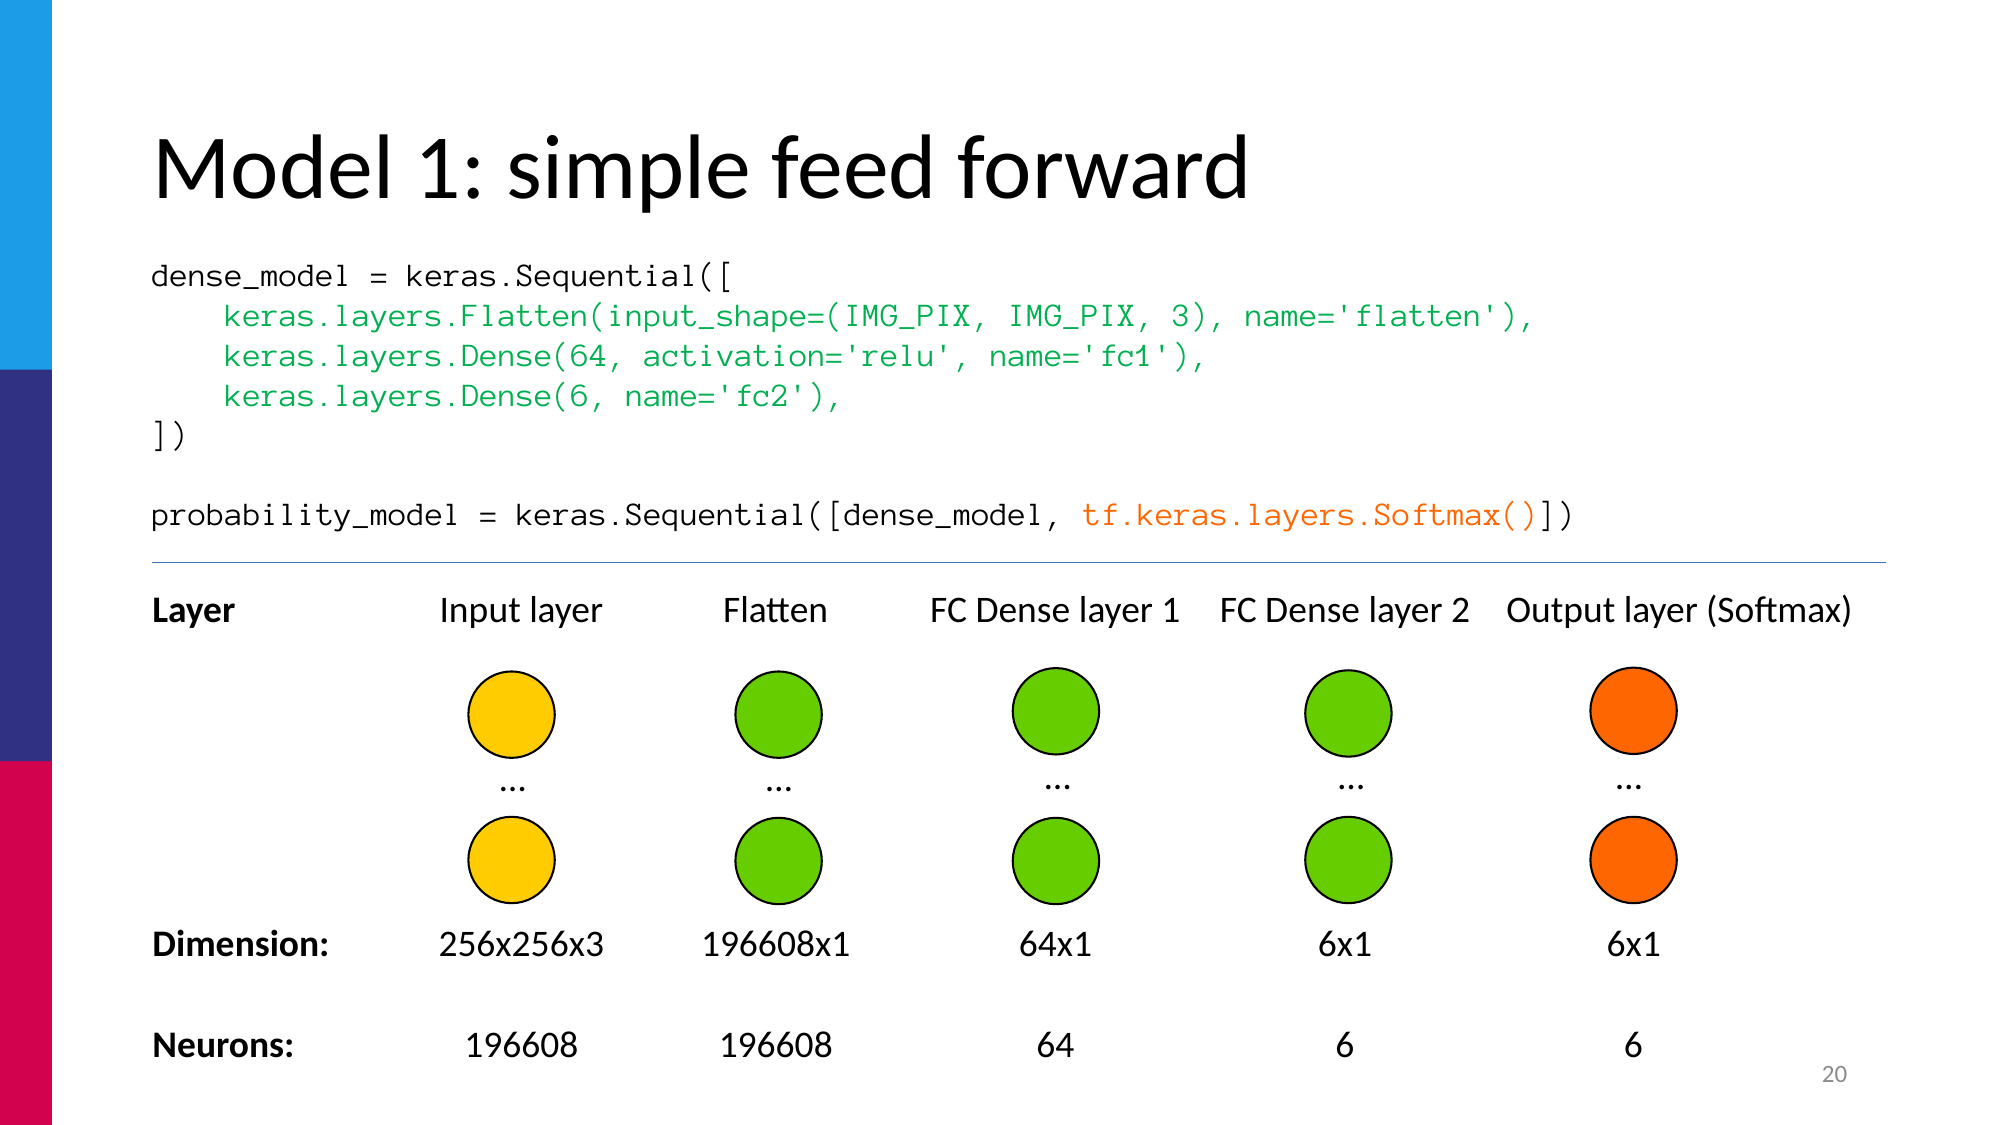

# Model 1: simple feed forward
dense_model = keras.Sequential([
    keras.layers.Flatten(input_shape=(IMG_PIX, IMG_PIX, 3), name='flatten'),
    keras.layers.Dense(64, activation='relu', name='fc1'),
    keras.layers.Dense(6, name='fc2'),
])

probability_model = keras.Sequential([dense_model, tf.keras.layers.Softmax()])
| Layer | Input layer | Flatten | FC Dense layer 1 | FC Dense layer 2 | Output layer (Softmax) |
| --- | --- | --- | --- | --- | --- |
| Dimension: | 256x256x3 | 196608x1 | 64x1 | 6x1 | 6x1 |
| Neurons: | 196608 | 196608 | 64 | 6 | 6 |

…
…
…
…
…

20